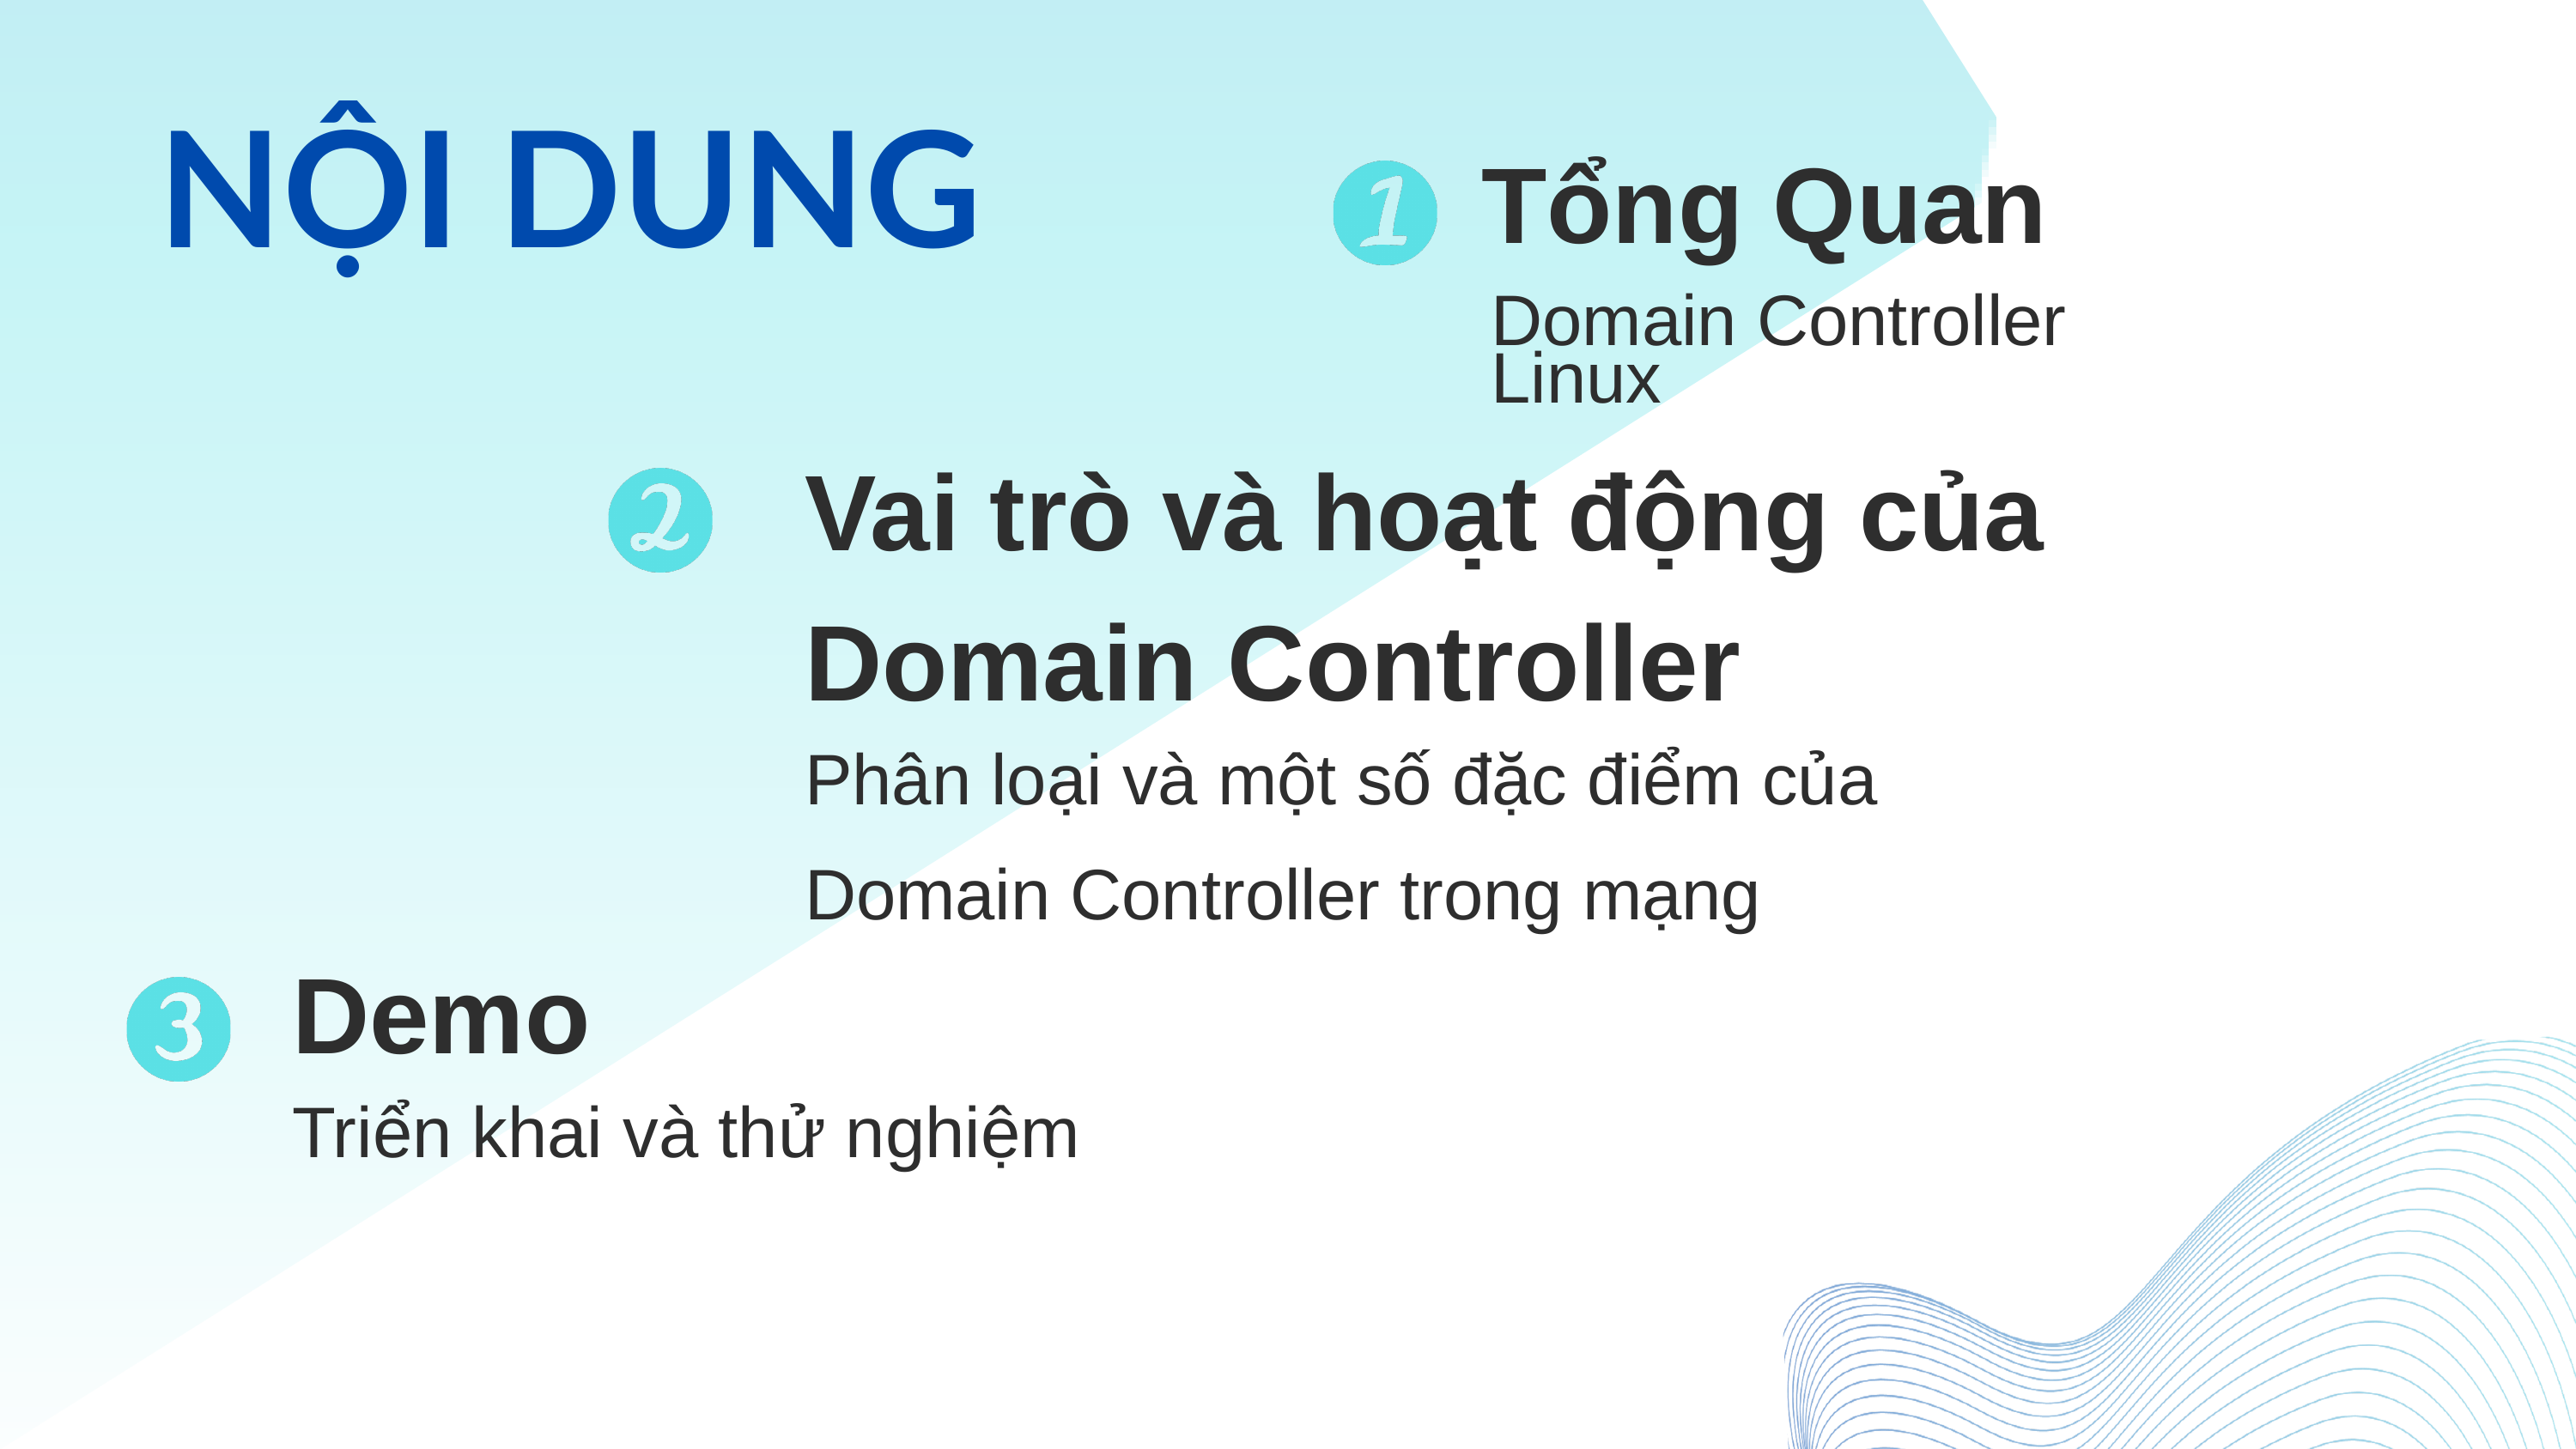

NỘI DUNG

Tổng Quan
Domain Controller
Linux

Vai trò và hoạt động của

Domain Controller
Phân loại và một số đặc điểm của

Domain Controller trong mạng

Demo
Triển khai và thử nghiệm